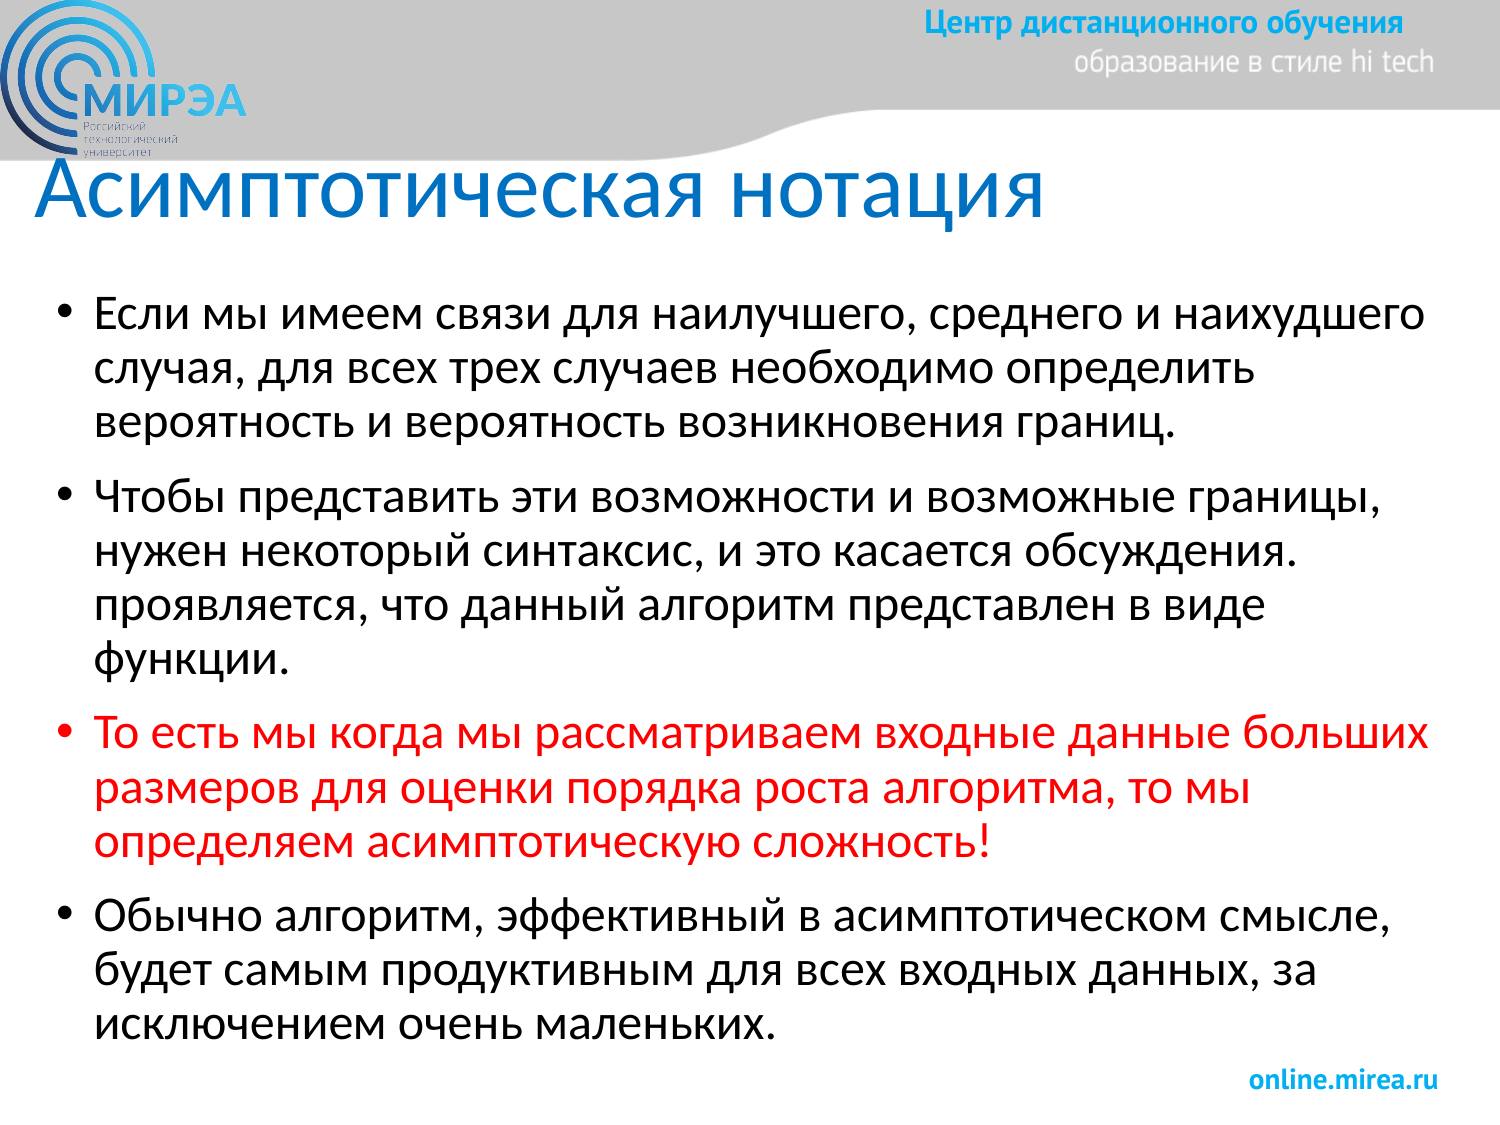

# Асимптотическая нотация
Если мы имеем связи для наилучшего, среднего и наихудшего случая, для всех трех случаев необходимо определить вероятность и вероятность возникновения границ.
Чтобы представить эти возможности и возможные границы, нужен некоторый синтаксис, и это касается обсуждения. проявляется, что данный алгоритм представлен в виде функции.
То есть мы когда мы рассматриваем входные данные больших размеров для оценки порядка роста алгоритма, то мы определяем асимптотическую сложность!
Обычно алгоритм, эффективный в асимптотическом смысле, будет самым продуктивным для всех входных данных, за исключением очень маленьких.